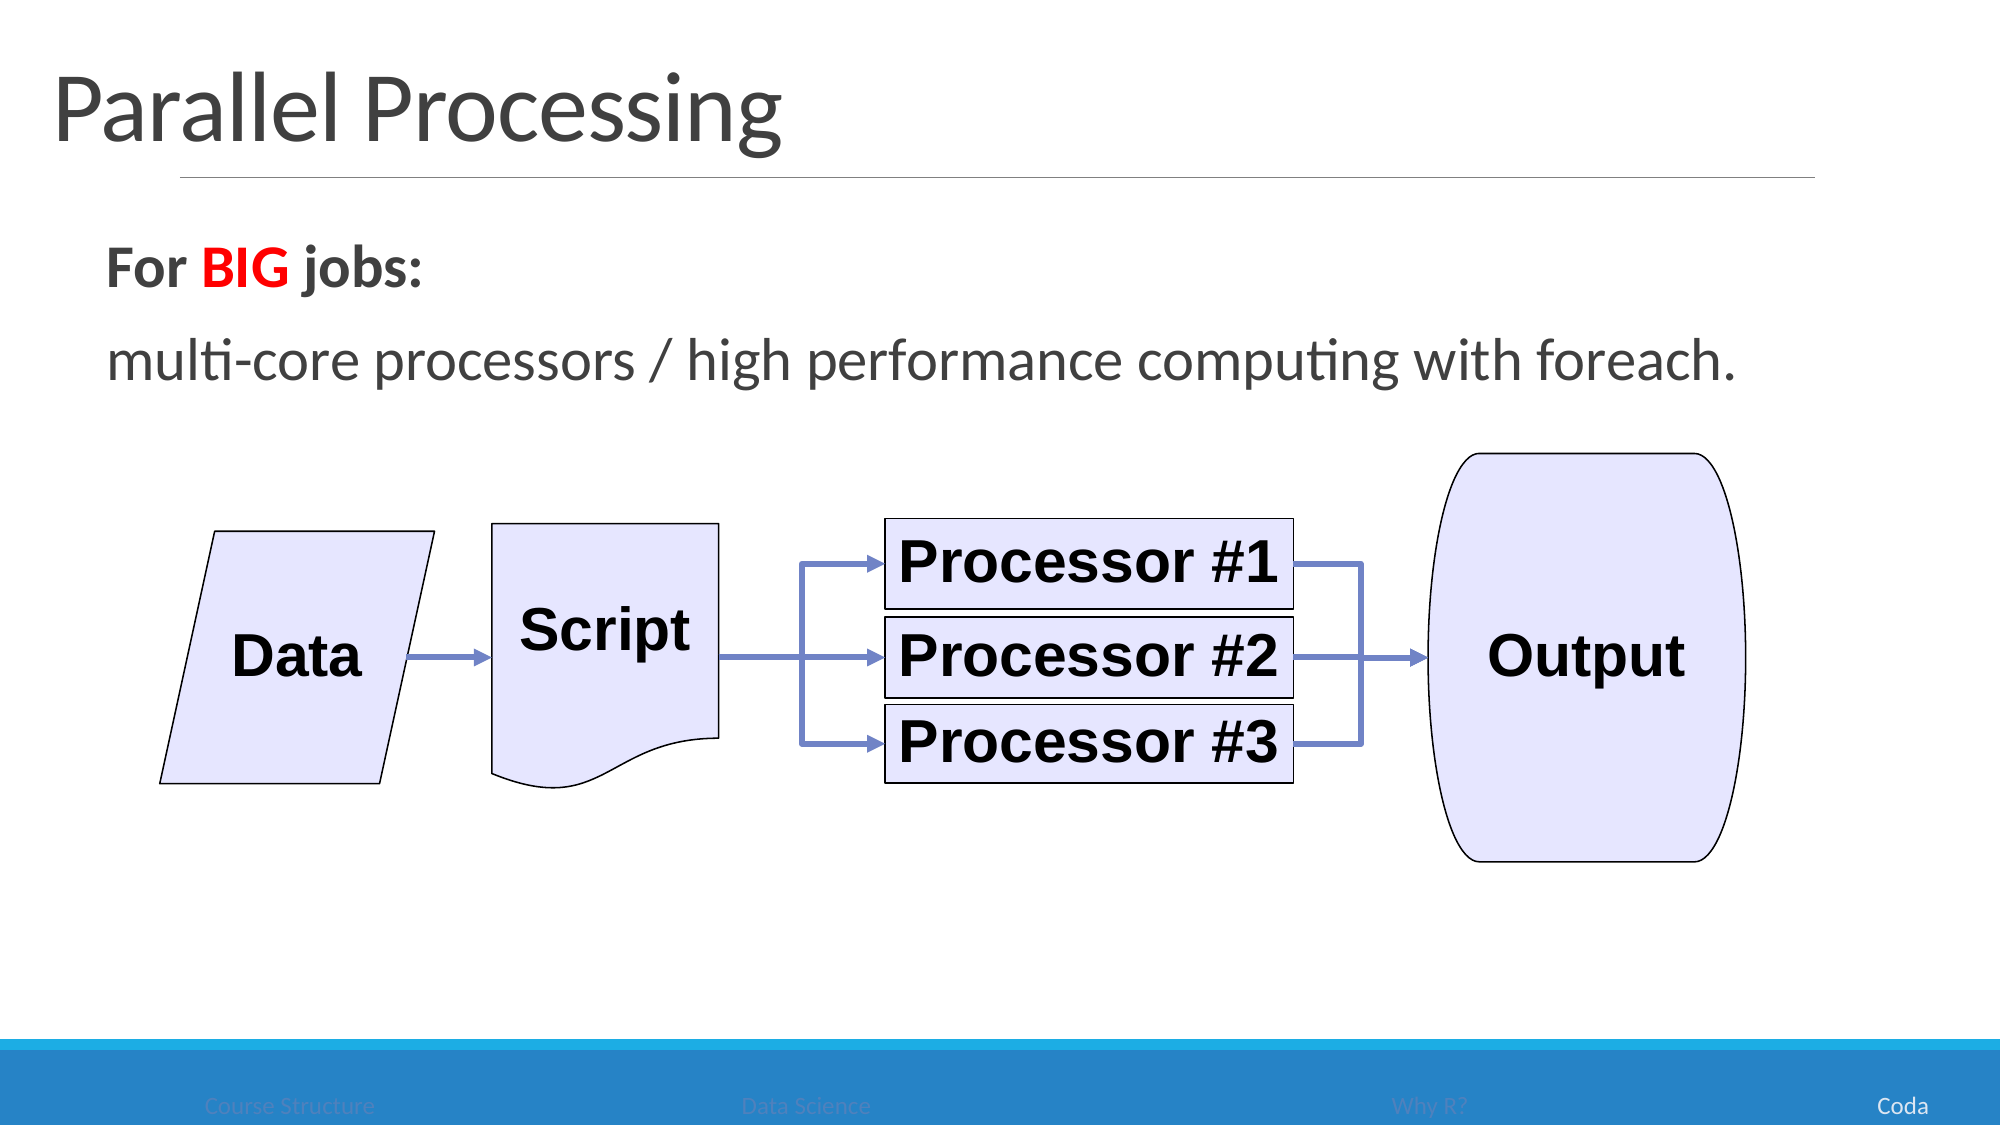

# Parallel Processing
For BIG jobs:
multi-core processors / high performance computing with foreach.

Output
Processor #1
Script
Data
Processor #2
Processor #3
Course Structure
Data Science
Why R?
Coda